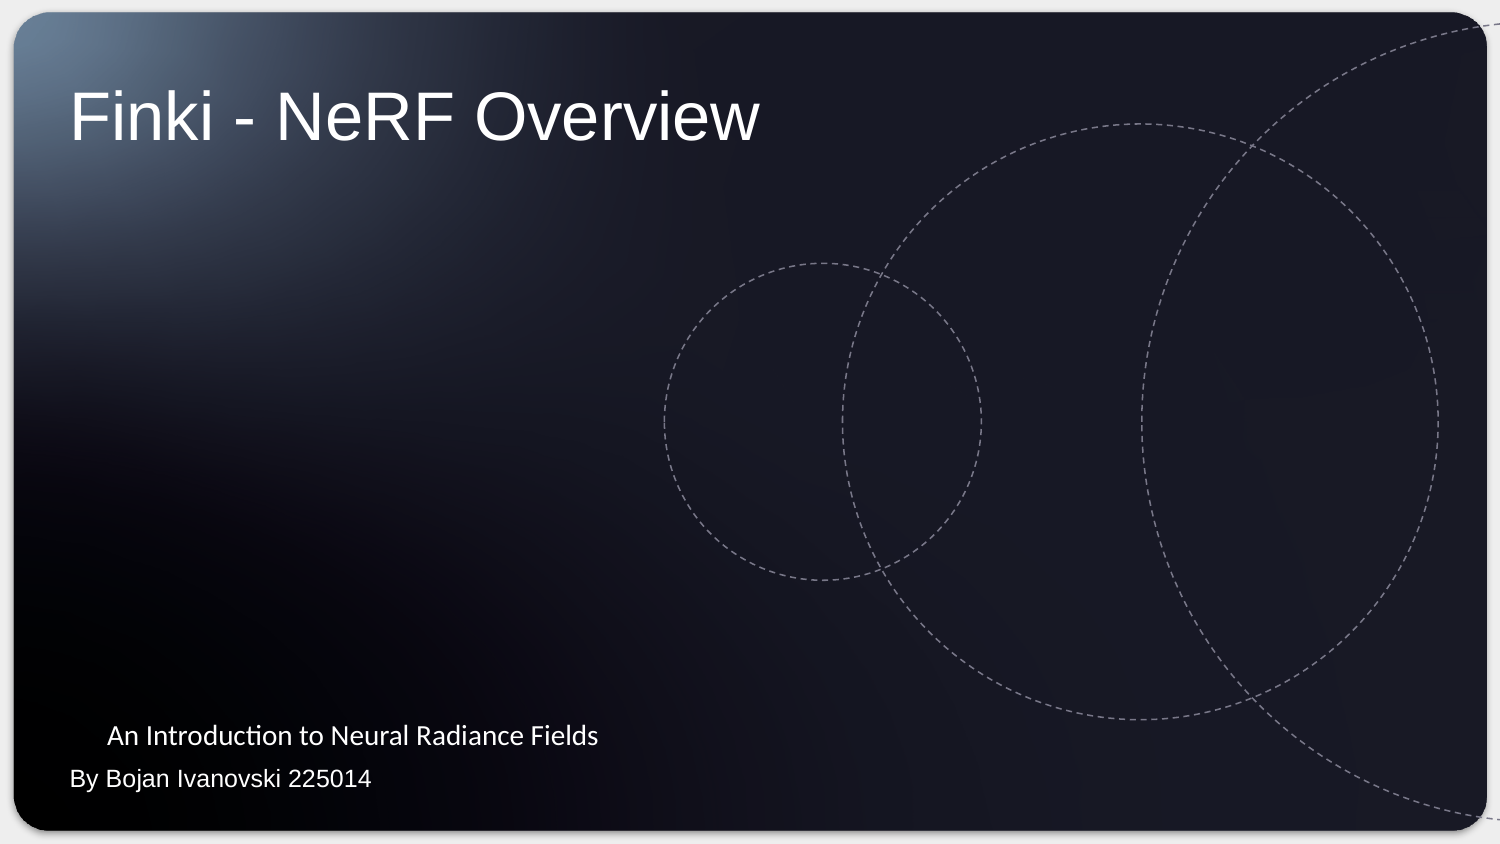

# Finki - NeRF Overview
An Introduction to Neural Radiance Fields
By Bojan Ivanovski 225014